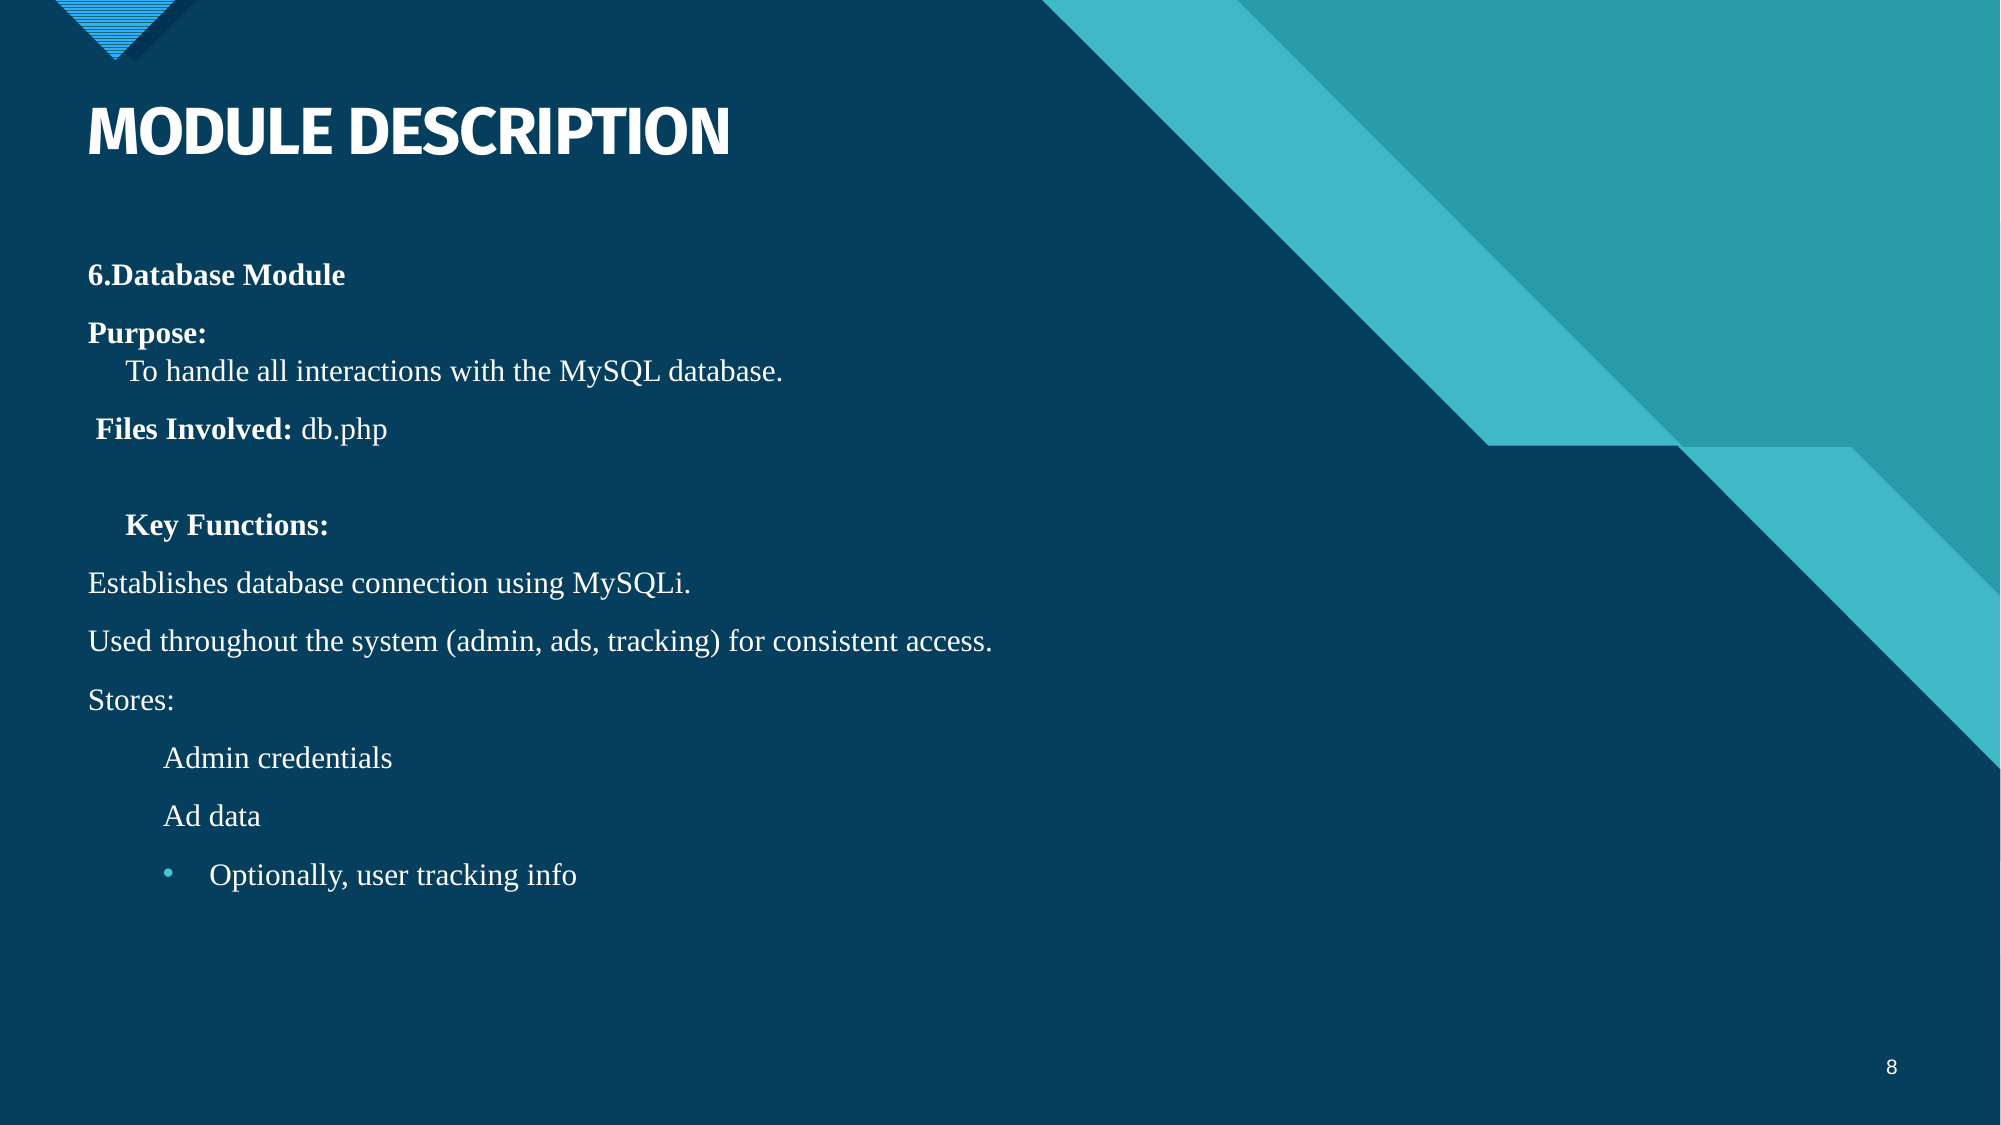

# MODULE DESCRIPTION
6.Database Module
Purpose:
To handle all interactions with the MySQL database.
 Files Involved: db.php
Key Functions:
Establishes database connection using MySQLi.
Used throughout the system (admin, ads, tracking) for consistent access.
Stores:
Admin credentials
Ad data
Optionally, user tracking info

8